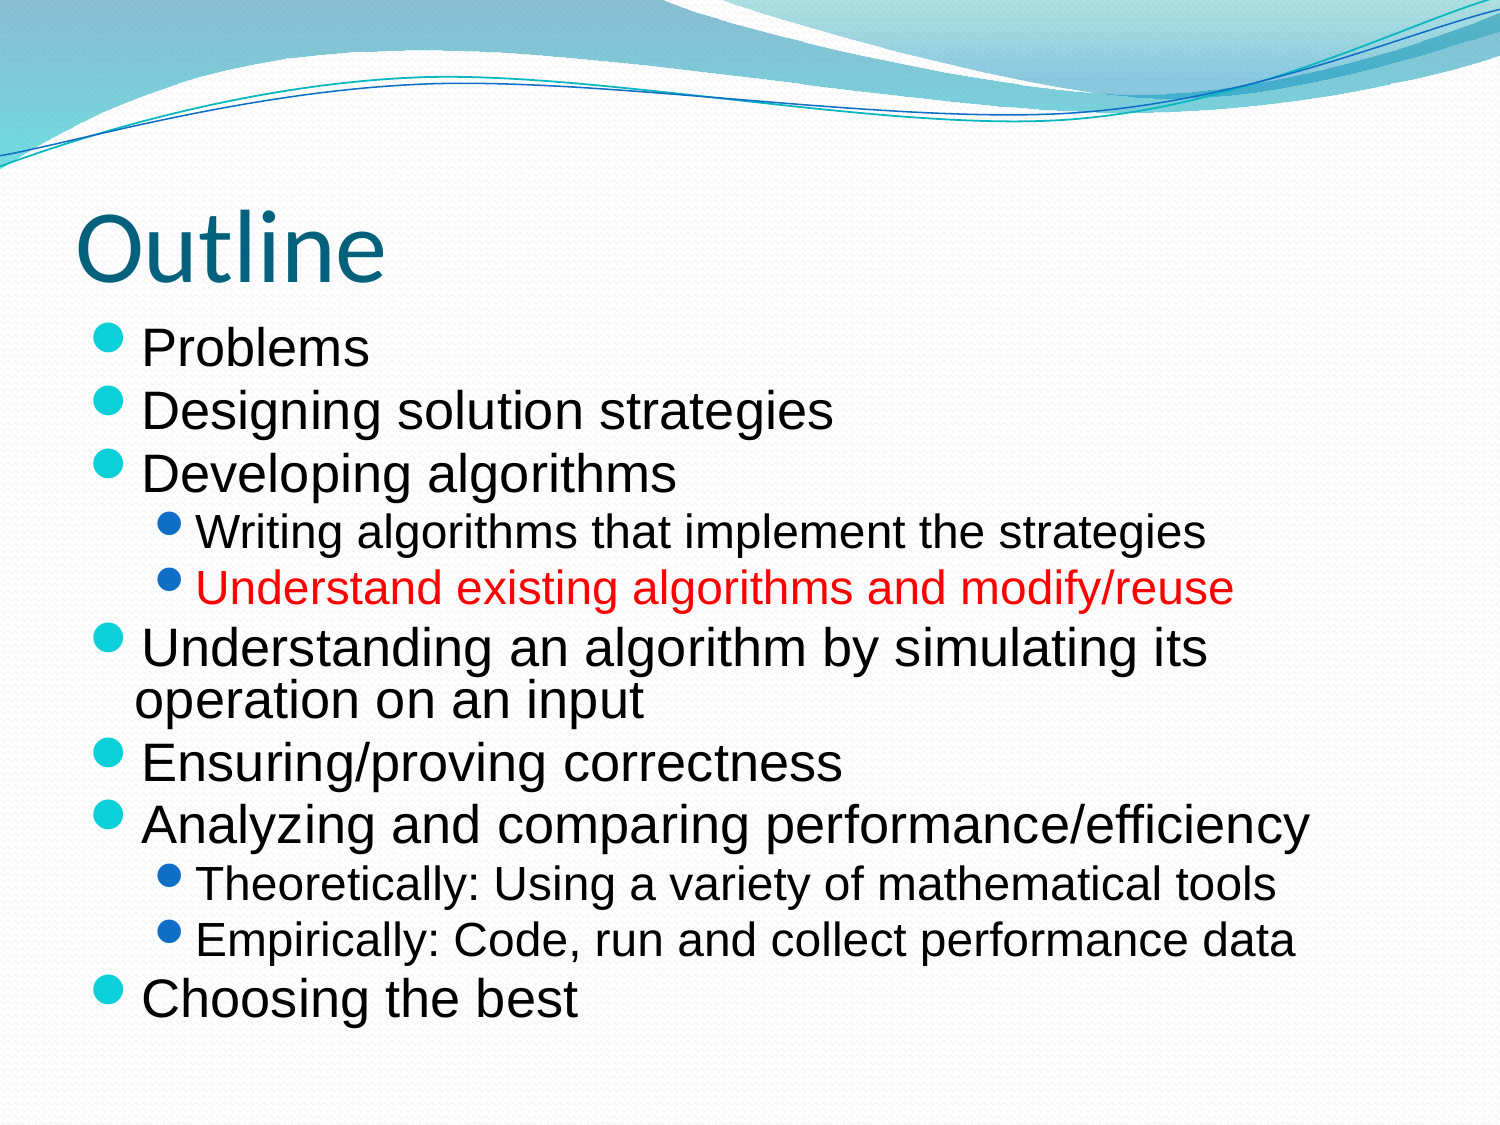

# Outline
Problems
Designing solution strategies
Developing algorithms
Writing algorithms that implement the strategies
Understand existing algorithms and modify/reuse
Understanding an algorithm by simulating its operation on an input
Ensuring/proving correctness
Analyzing and comparing performance/efficiency
Theoretically: Using a variety of mathematical tools
Empirically: Code, run and collect performance data
Choosing the best